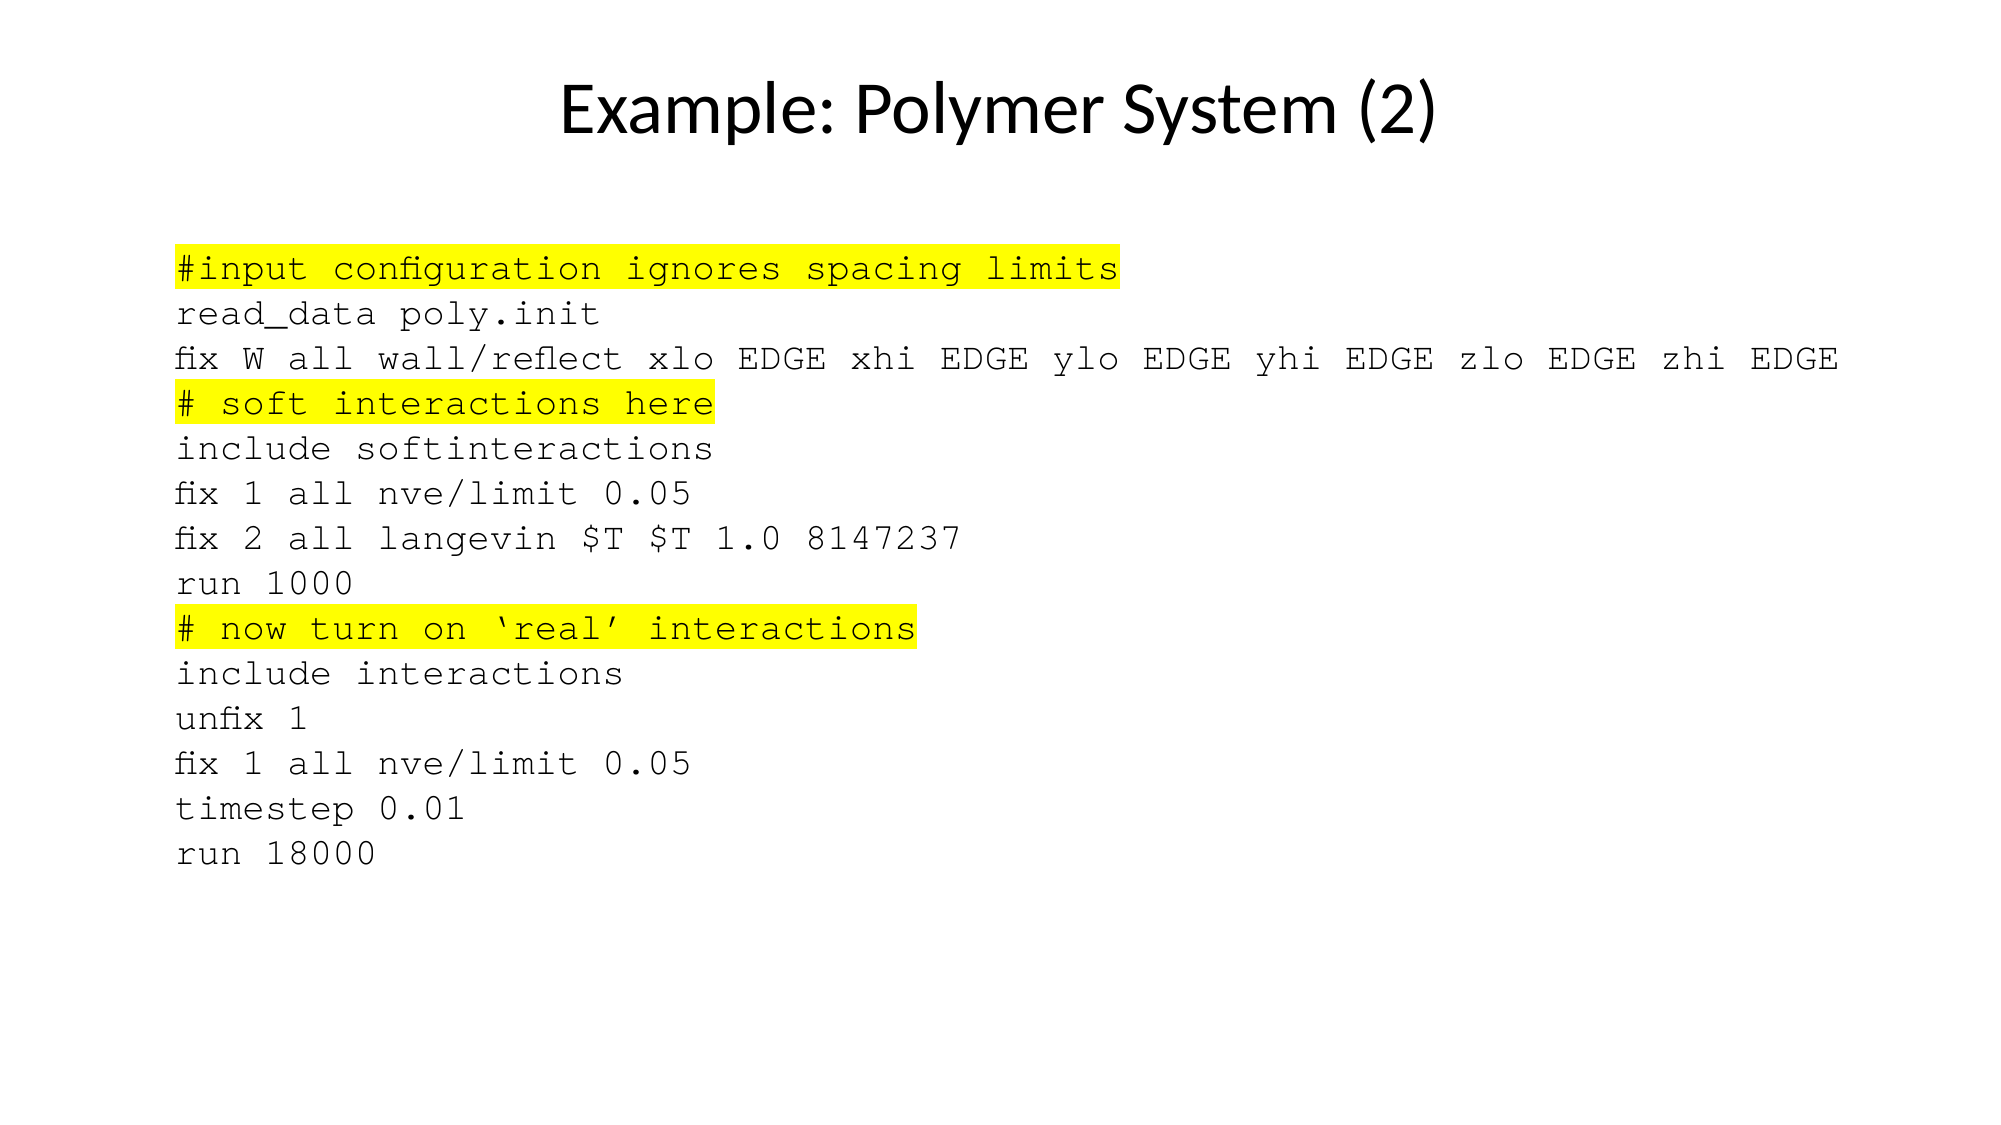

# Example: Polymer System (2)
#input configuration ignores spacing limits
read_data poly.init
fix W all wall/reflect xlo EDGE xhi EDGE ylo EDGE yhi EDGE zlo EDGE zhi EDGE
# soft interactions here
include softinteractions
fix 1 all nve/limit 0.05
fix 2 all langevin $T $T 1.0 8147237
run 1000
# now turn on ‘real’ interactions
include interactions
unfix 1
fix 1 all nve/limit 0.05
timestep 0.01
run 18000